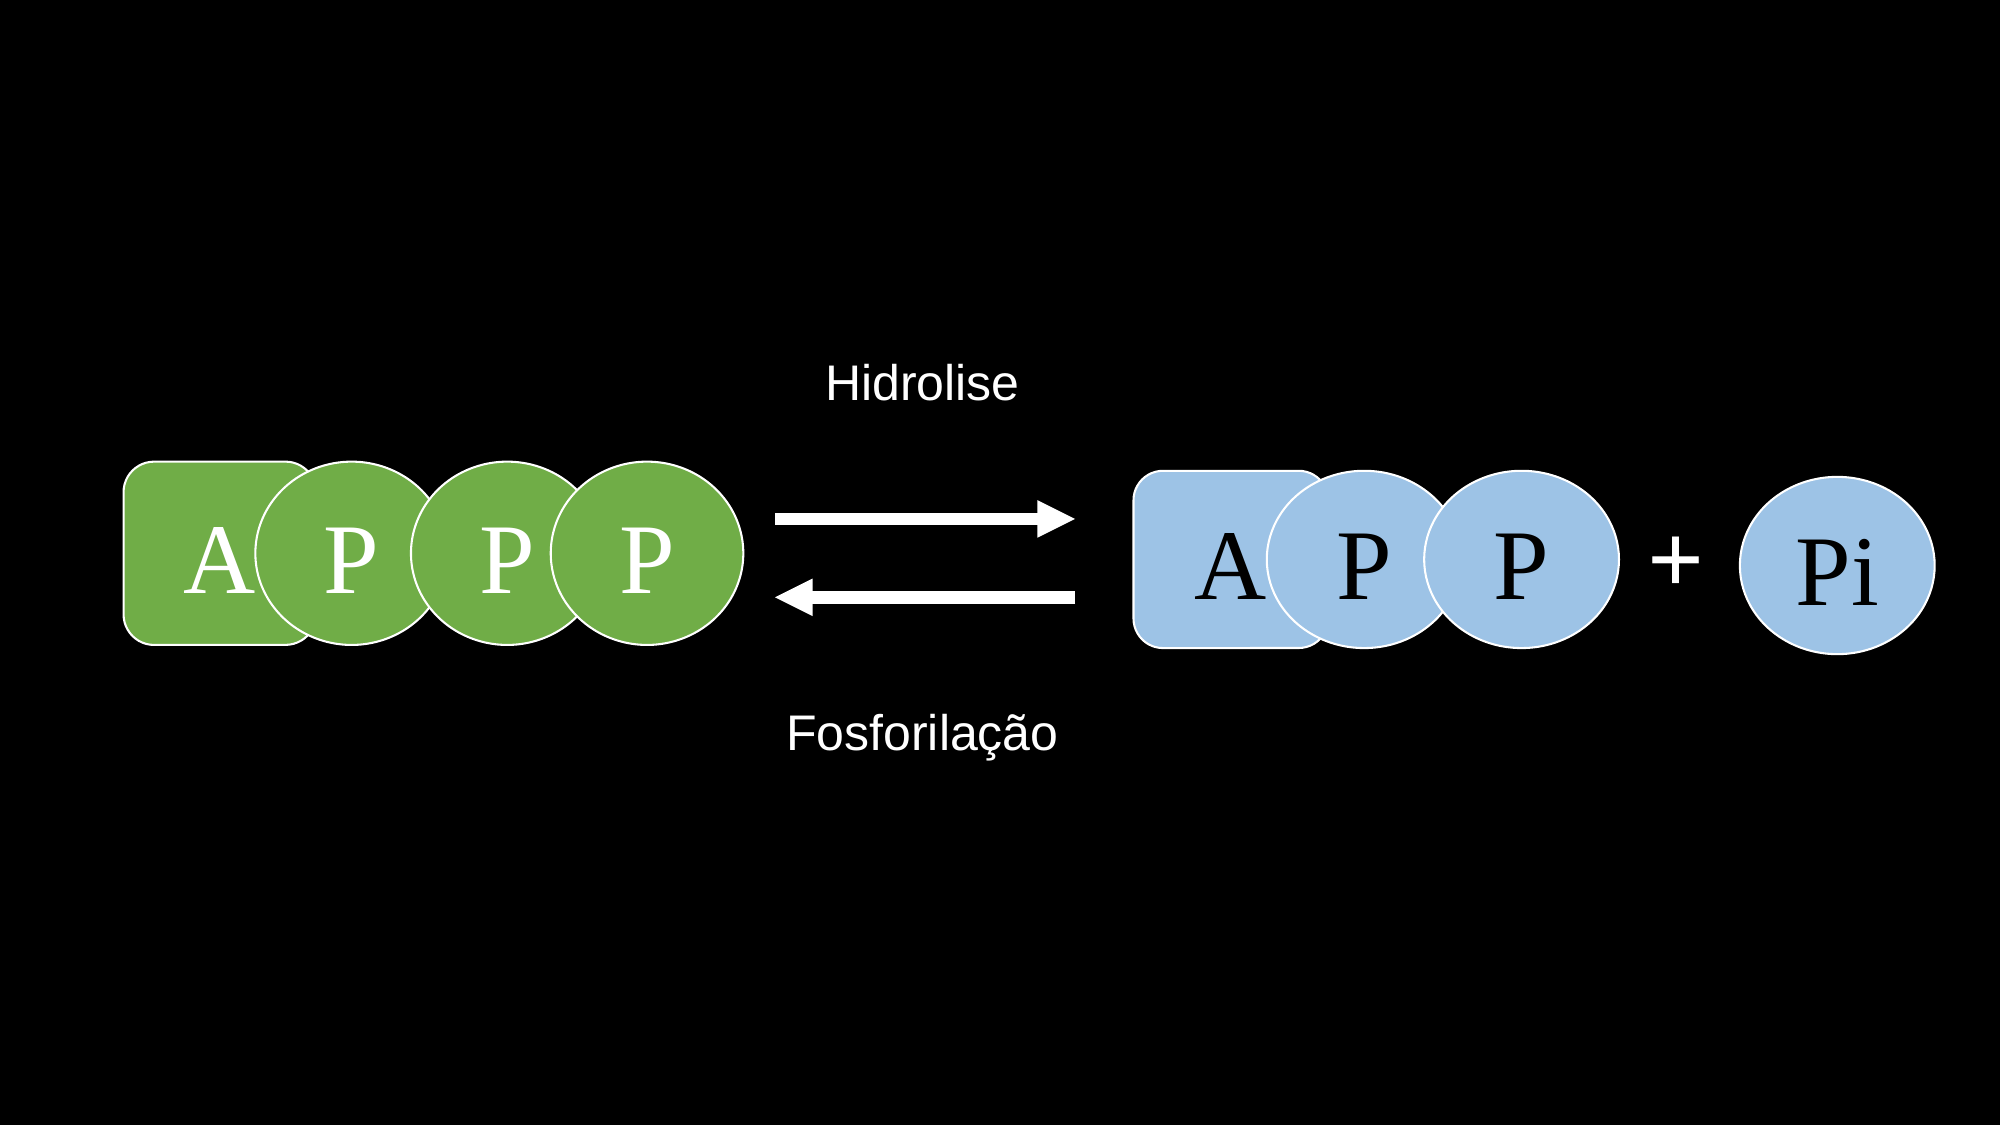

Hidrolise
A
P
P
P
A
P
P
Pi
+
Fosforilação